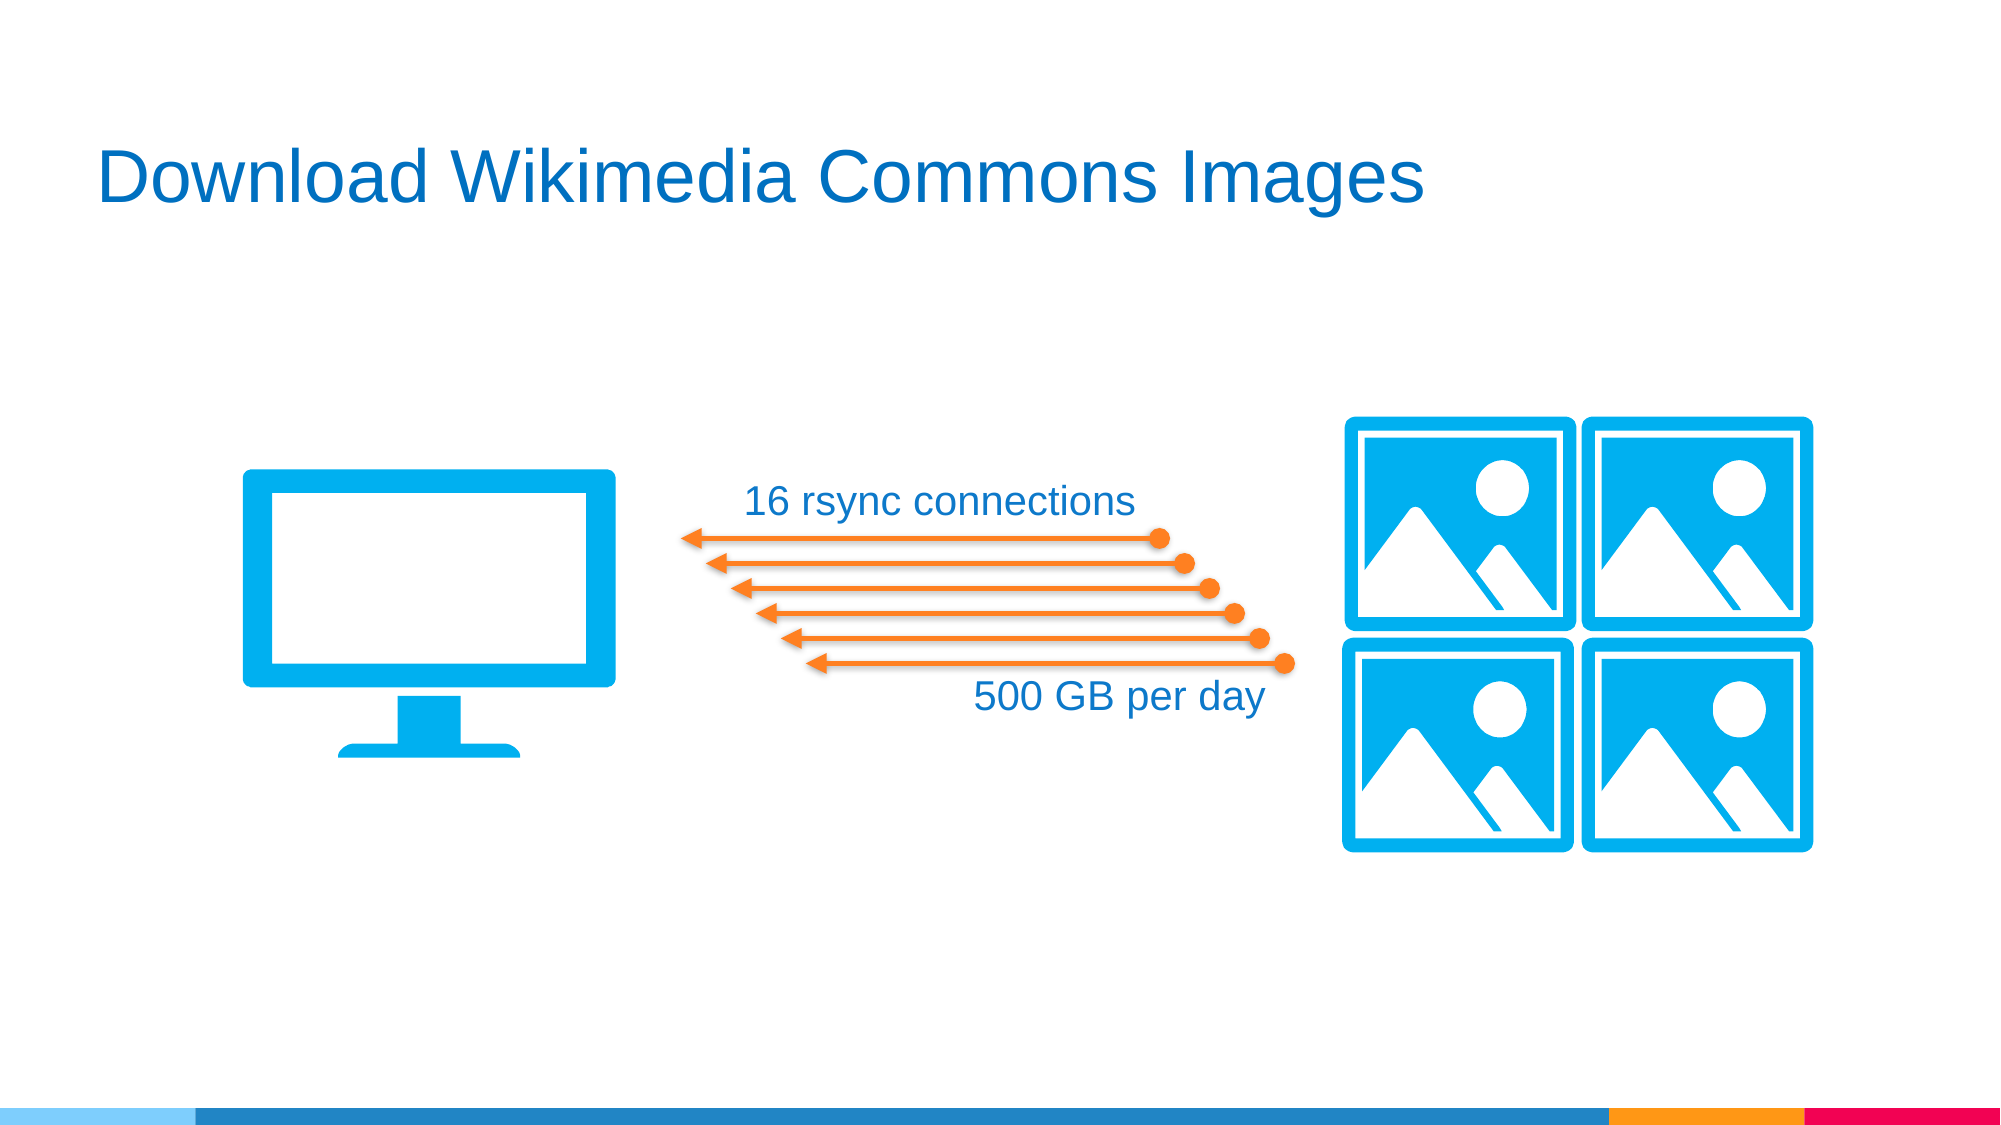

# Download Wikimedia Commons Images

16 rsync connections

500 GB per day